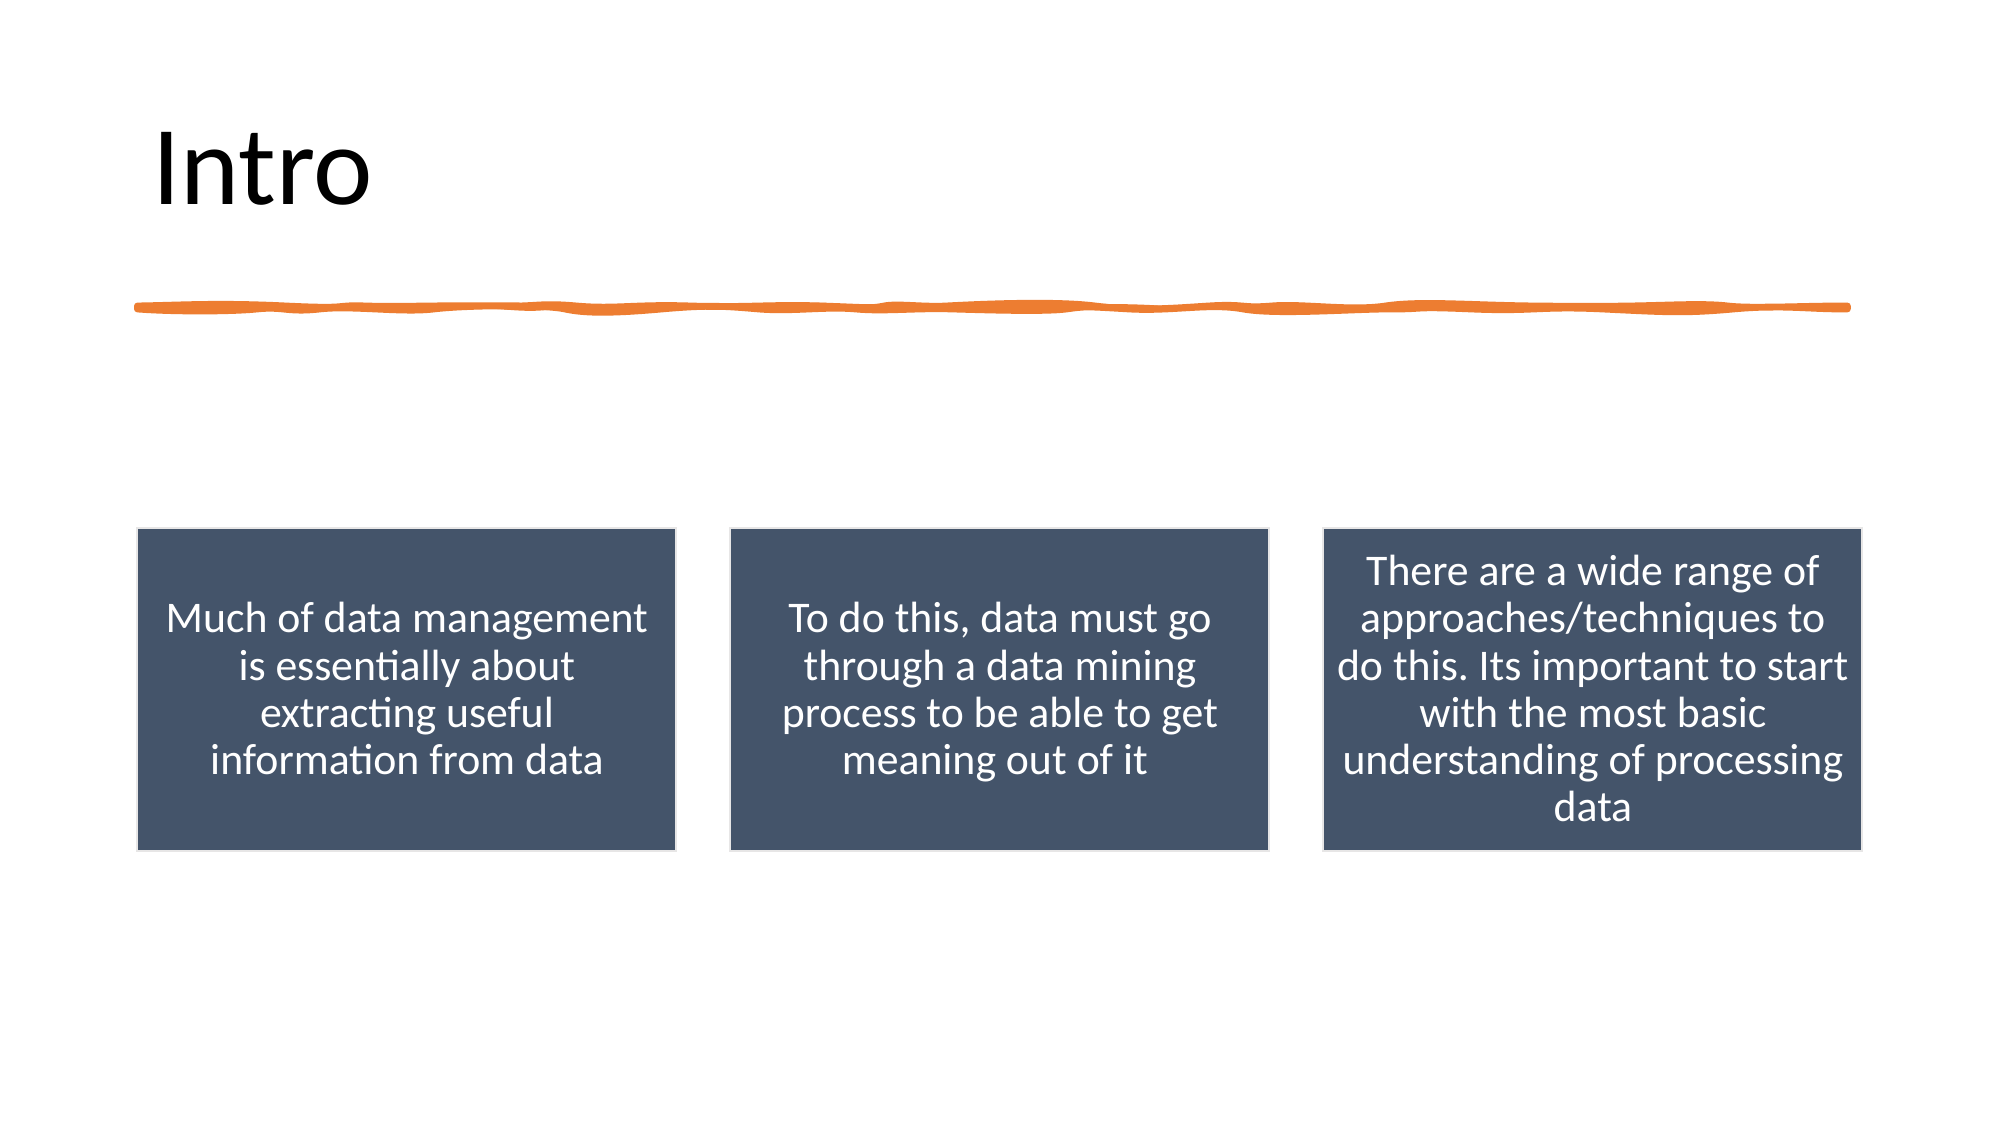

# Intro

Much of data management is essentially about extracting useful information from data
To do this, data must go through a data mining process to be able to get meaning out of it
There are a wide range of approaches/techniques to do this. Its important to start with the most basic understanding of processing data